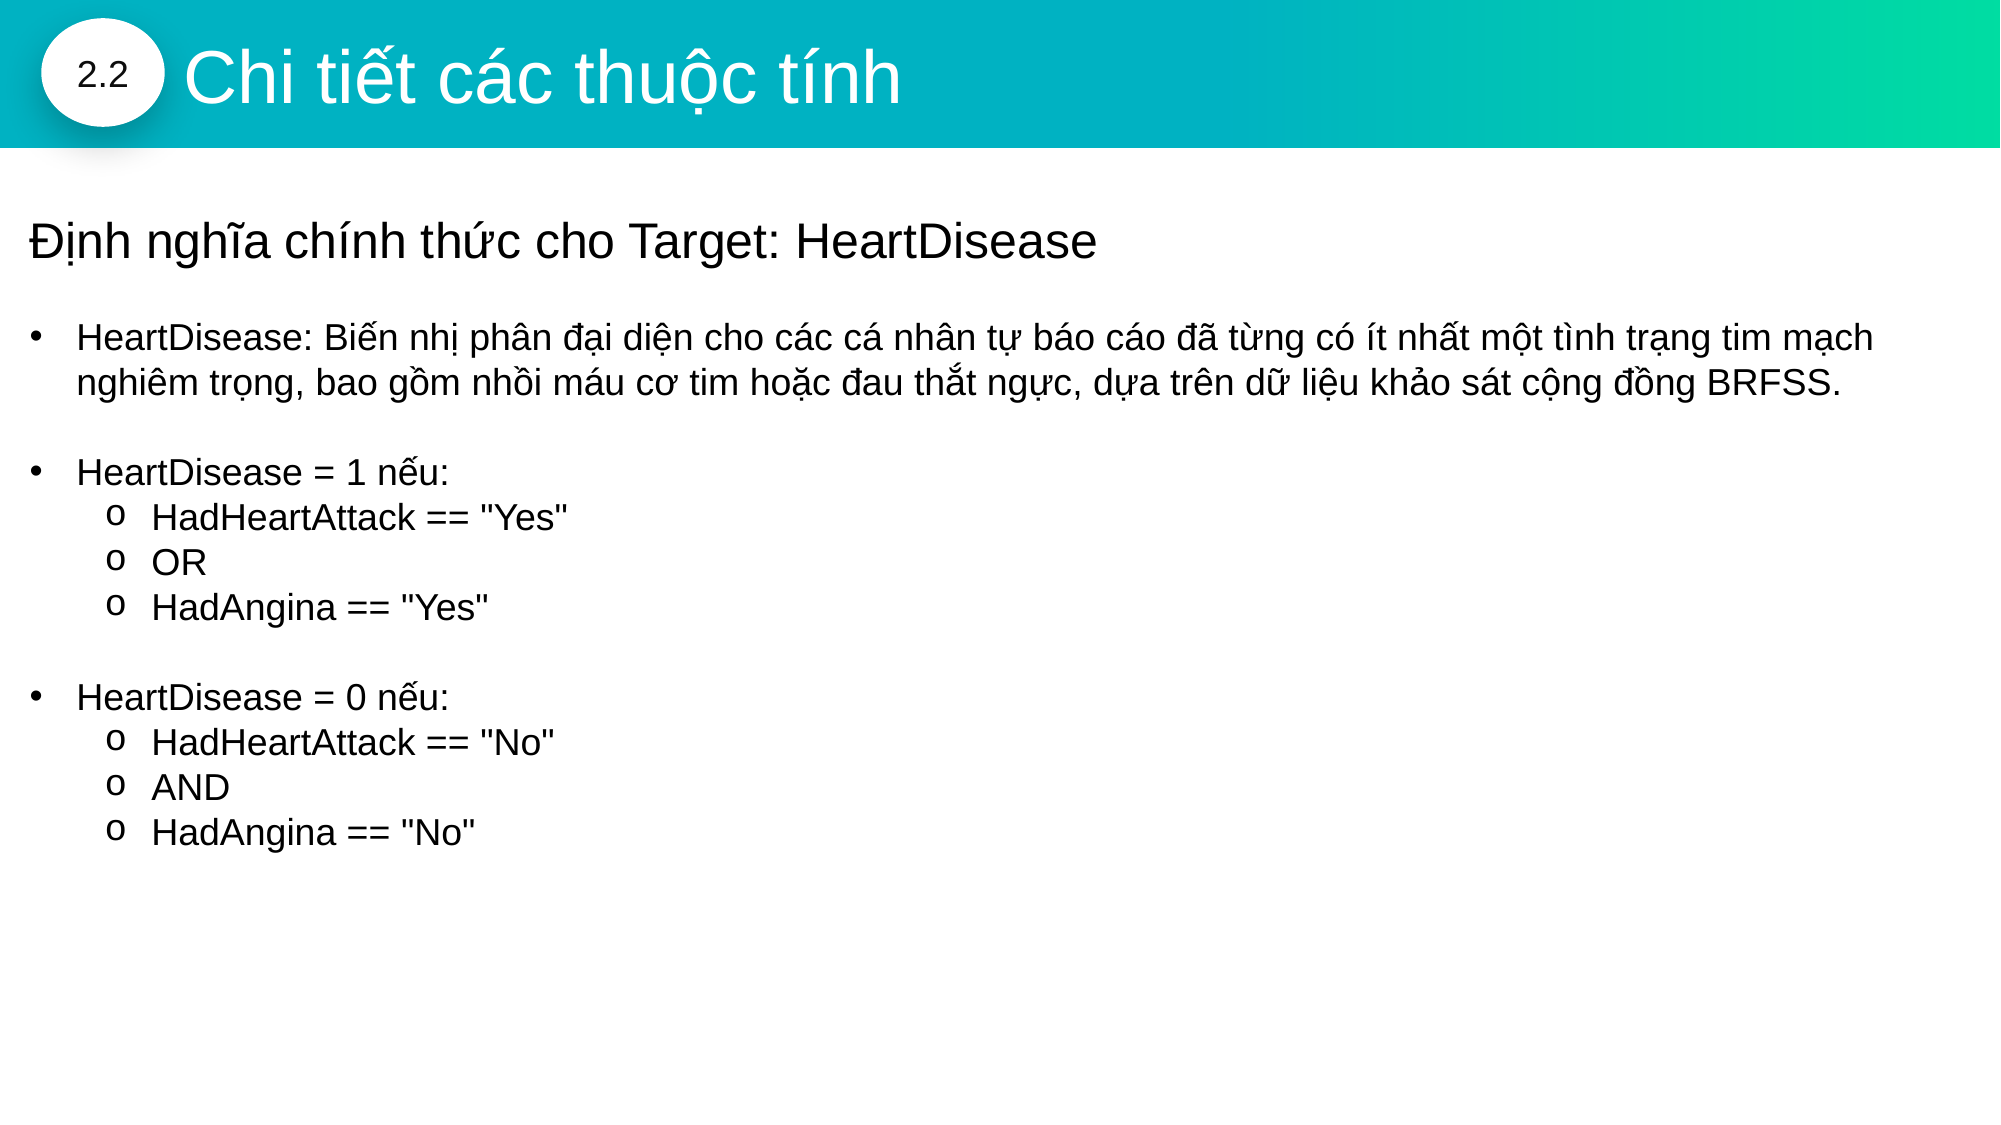

2.2
Chi tiết các thuộc tính
Định nghĩa chính thức cho Target: HeartDisease

HeartDisease: Biến nhị phân đại diện cho các cá nhân tự báo cáo đã từng có ít nhất một tình trạng tim mạch nghiêm trọng, bao gồm nhồi máu cơ tim hoặc đau thắt ngực, dựa trên dữ liệu khảo sát cộng đồng BRFSS.

HeartDisease = 1 nếu:
HadHeartAttack == "Yes"
OR
HadAngina == "Yes"

HeartDisease = 0 nếu:
HadHeartAttack == "No"
AND
HadAngina == "No"